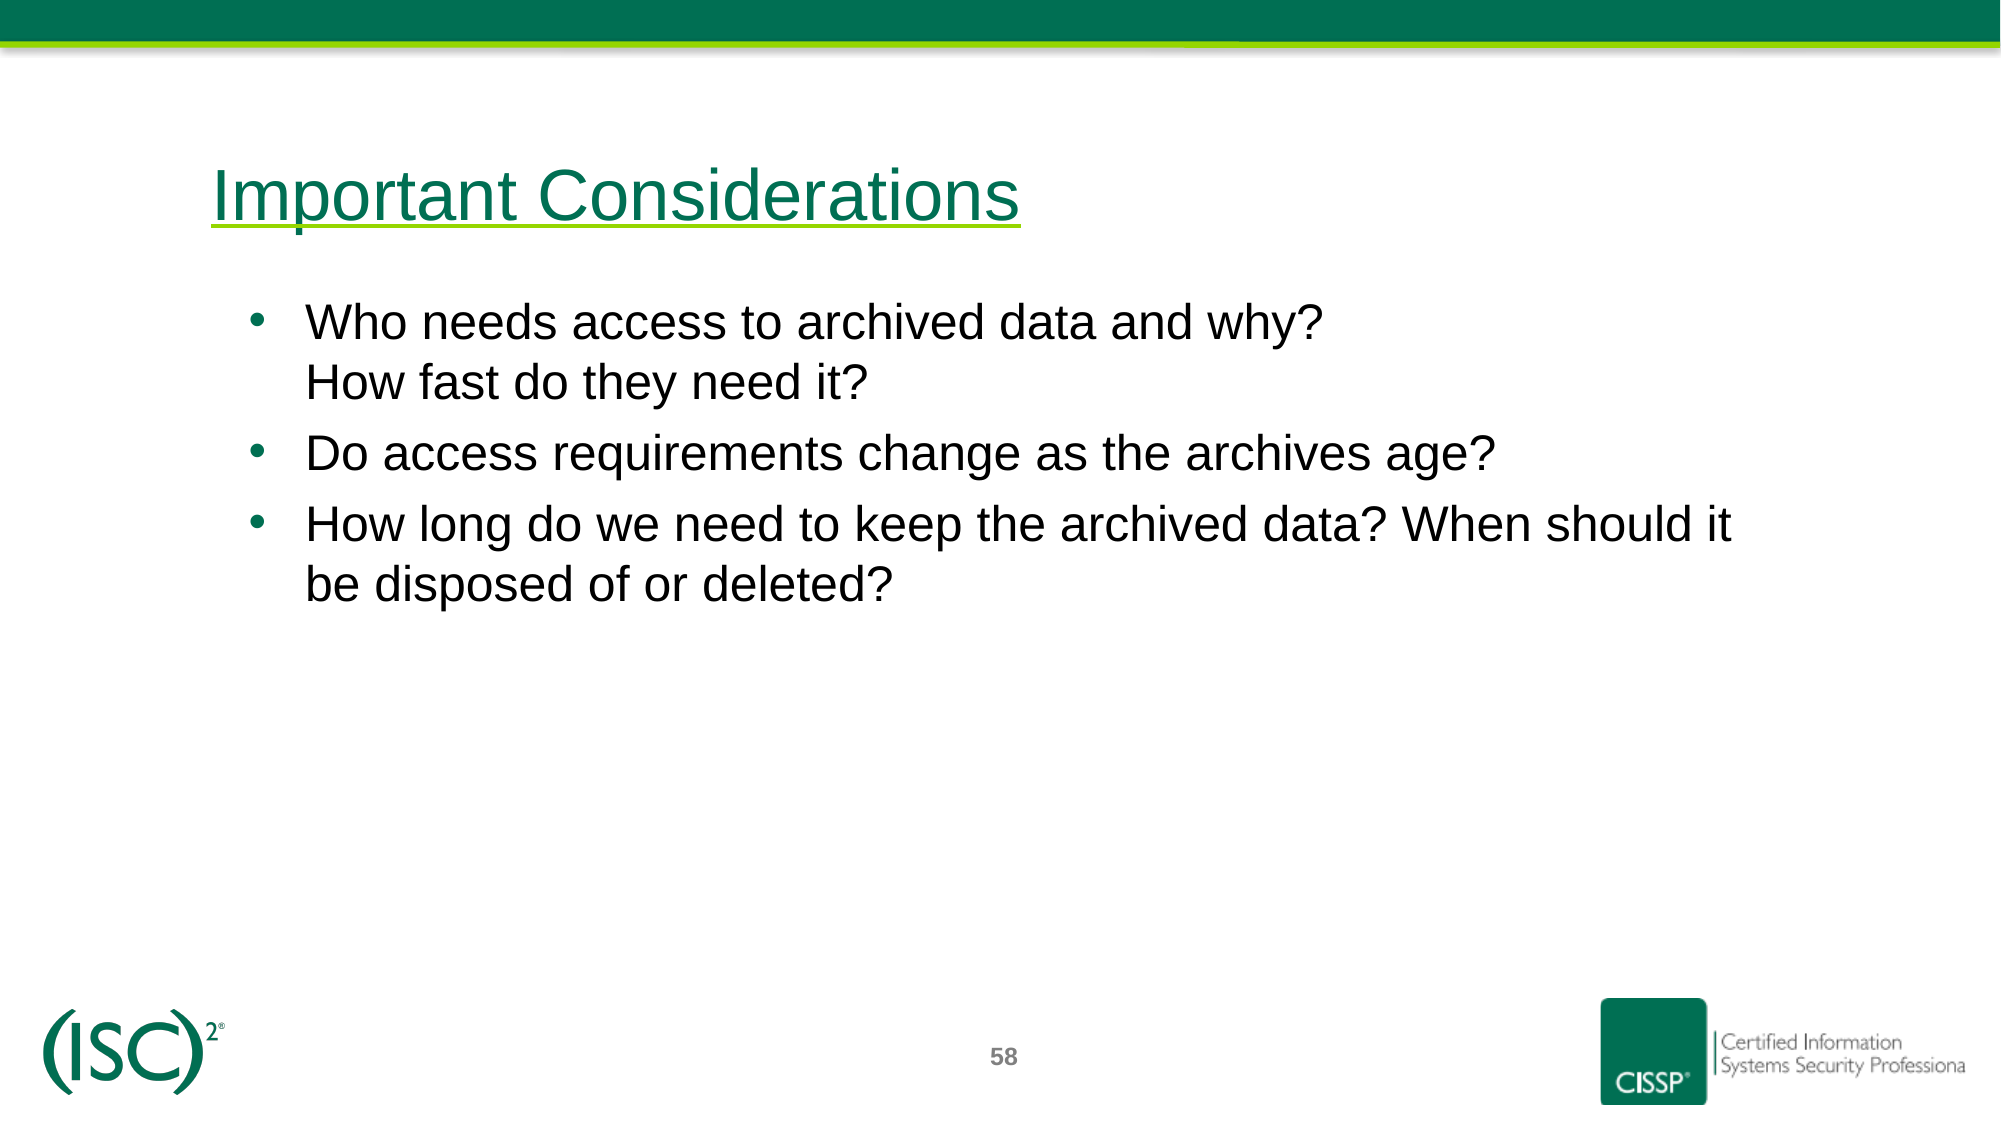

# Important Considerations
Who needs access to archived data and why?
How fast do they need it?
Do access requirements change as the archives age?
How long do we need to keep the archived data? When should it be disposed of or deleted?